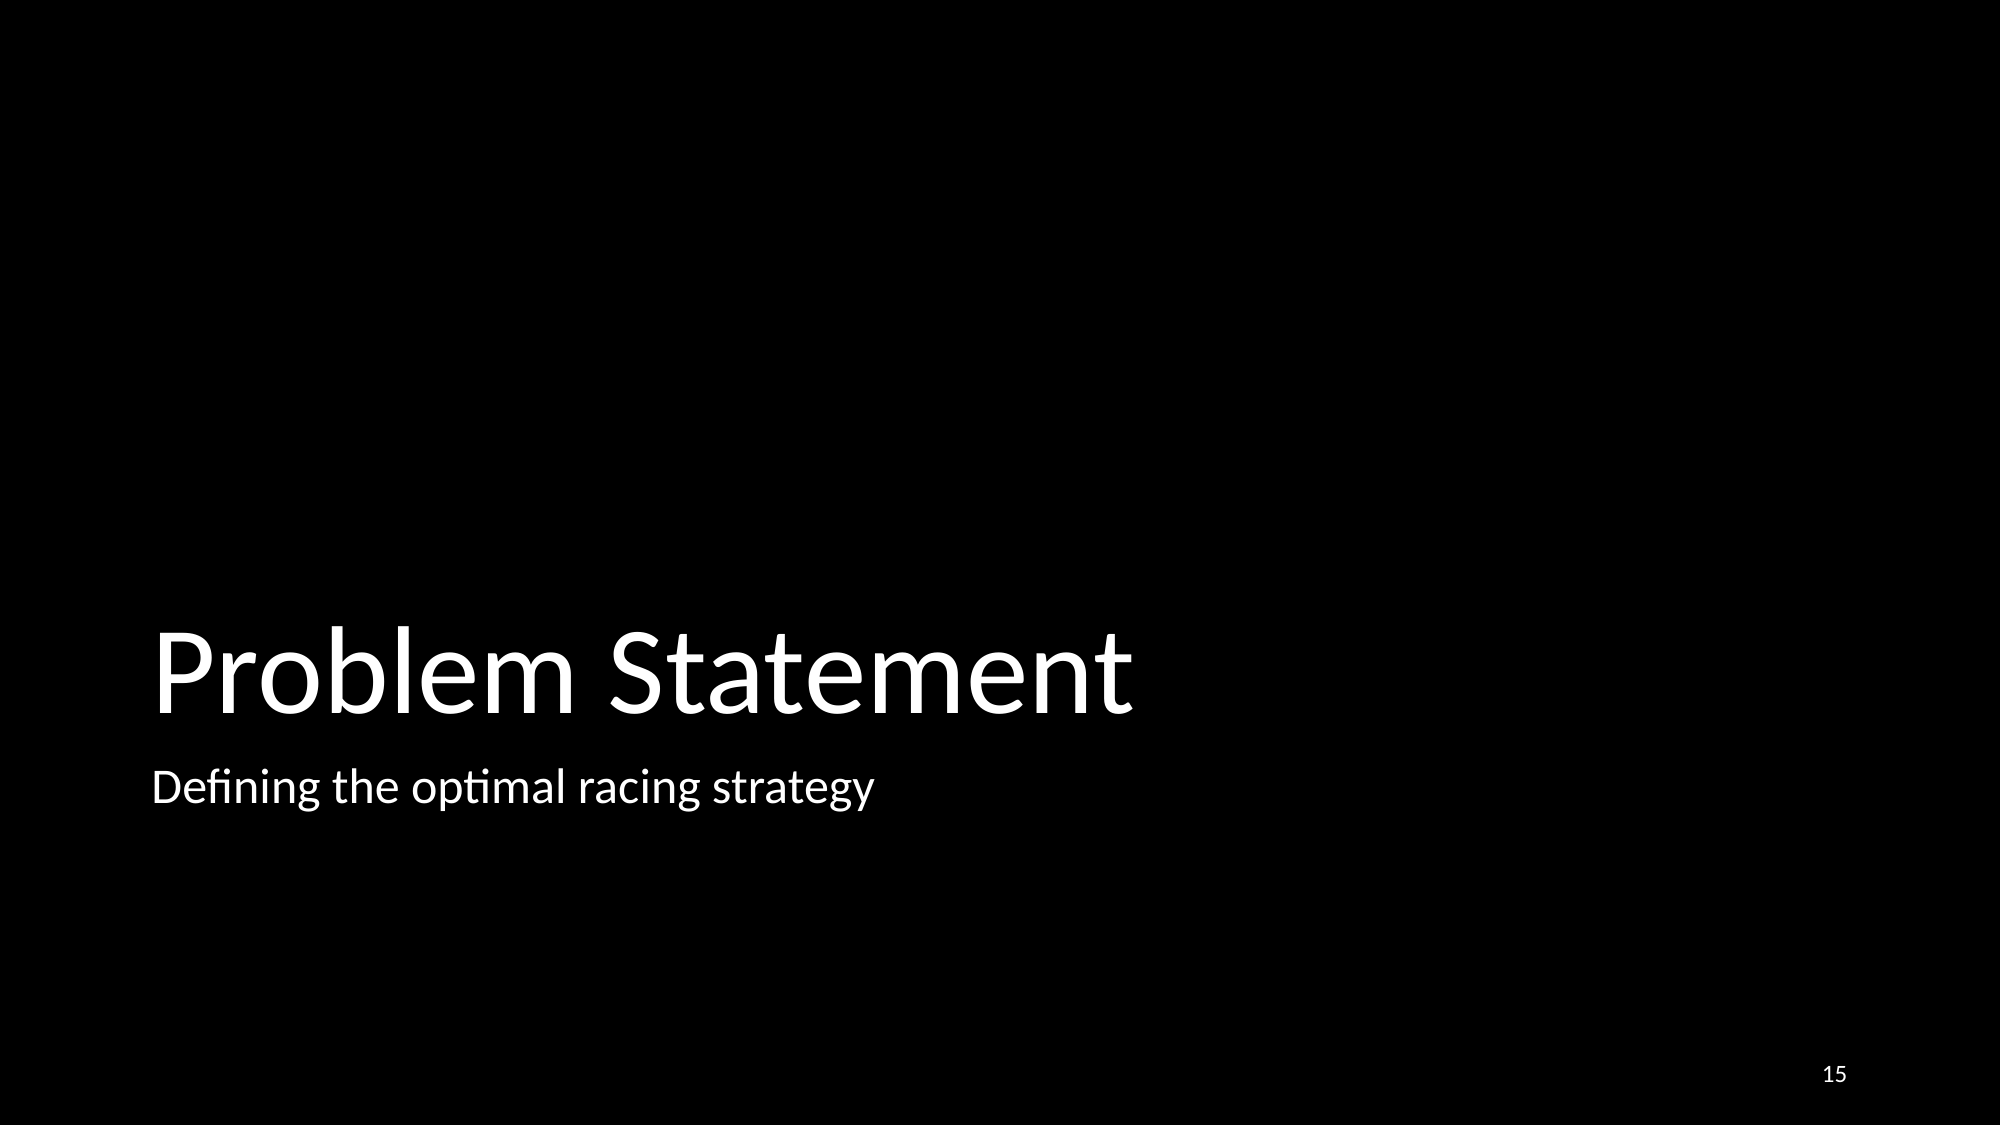

# Problem Statement
Defining the optimal racing strategy
15